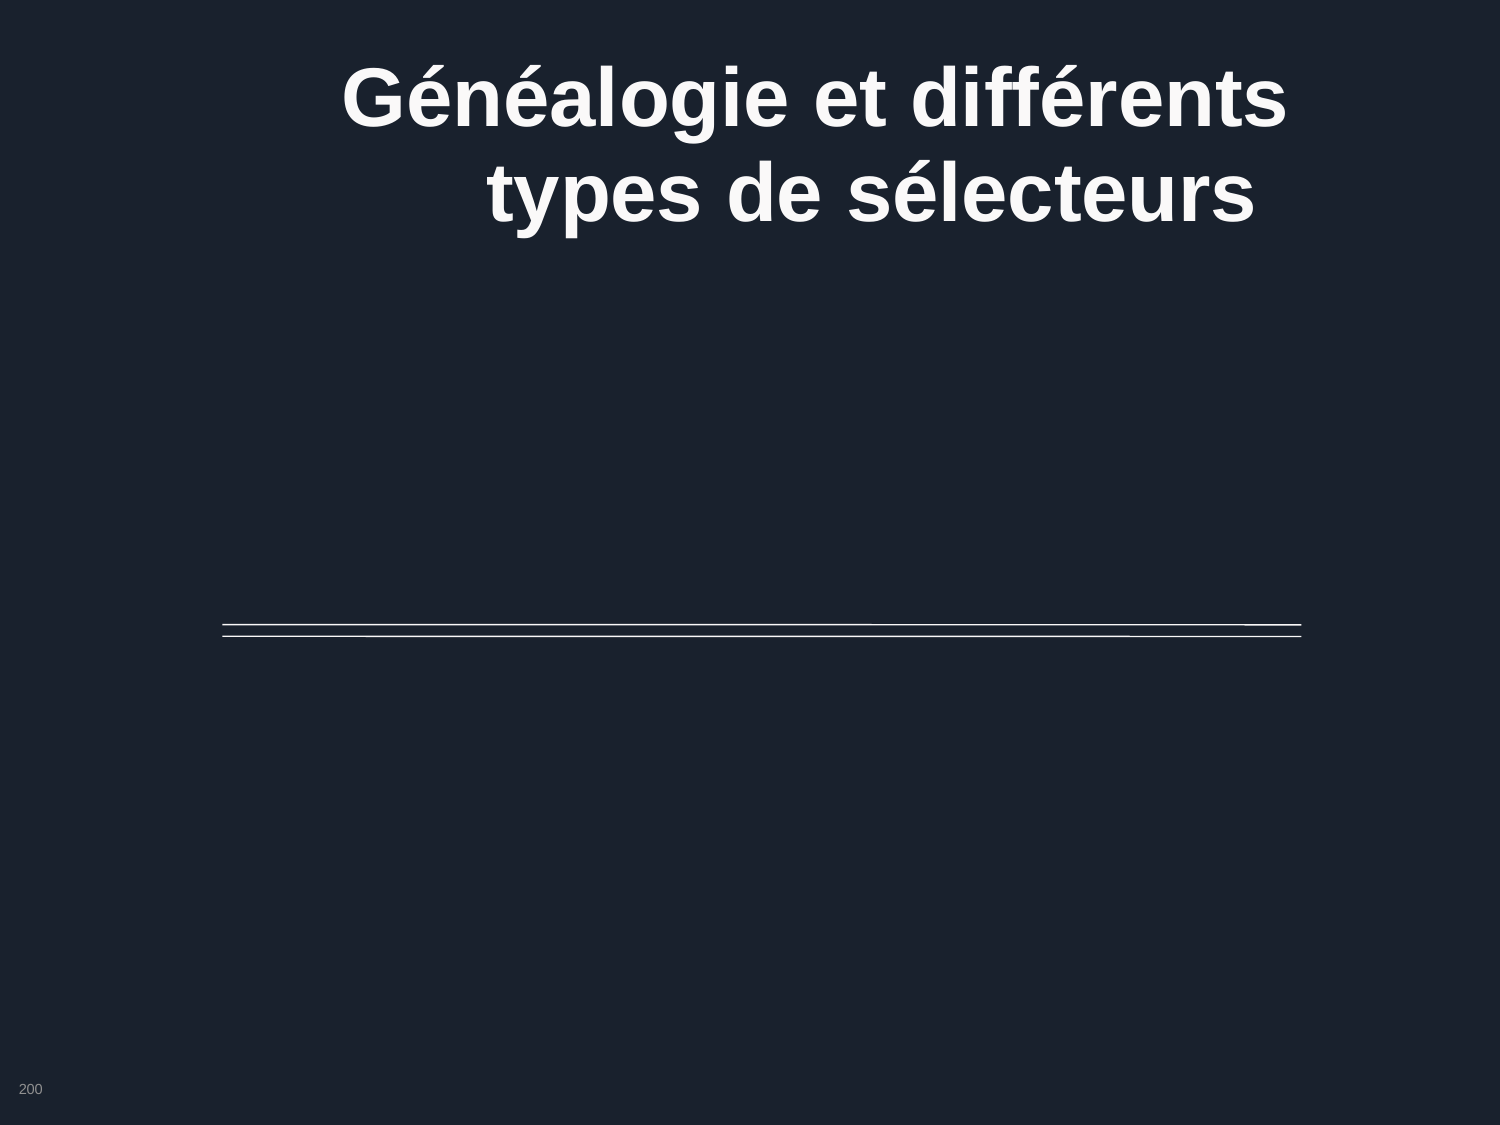

# Généalogie et différents  types de sélecteurs

200